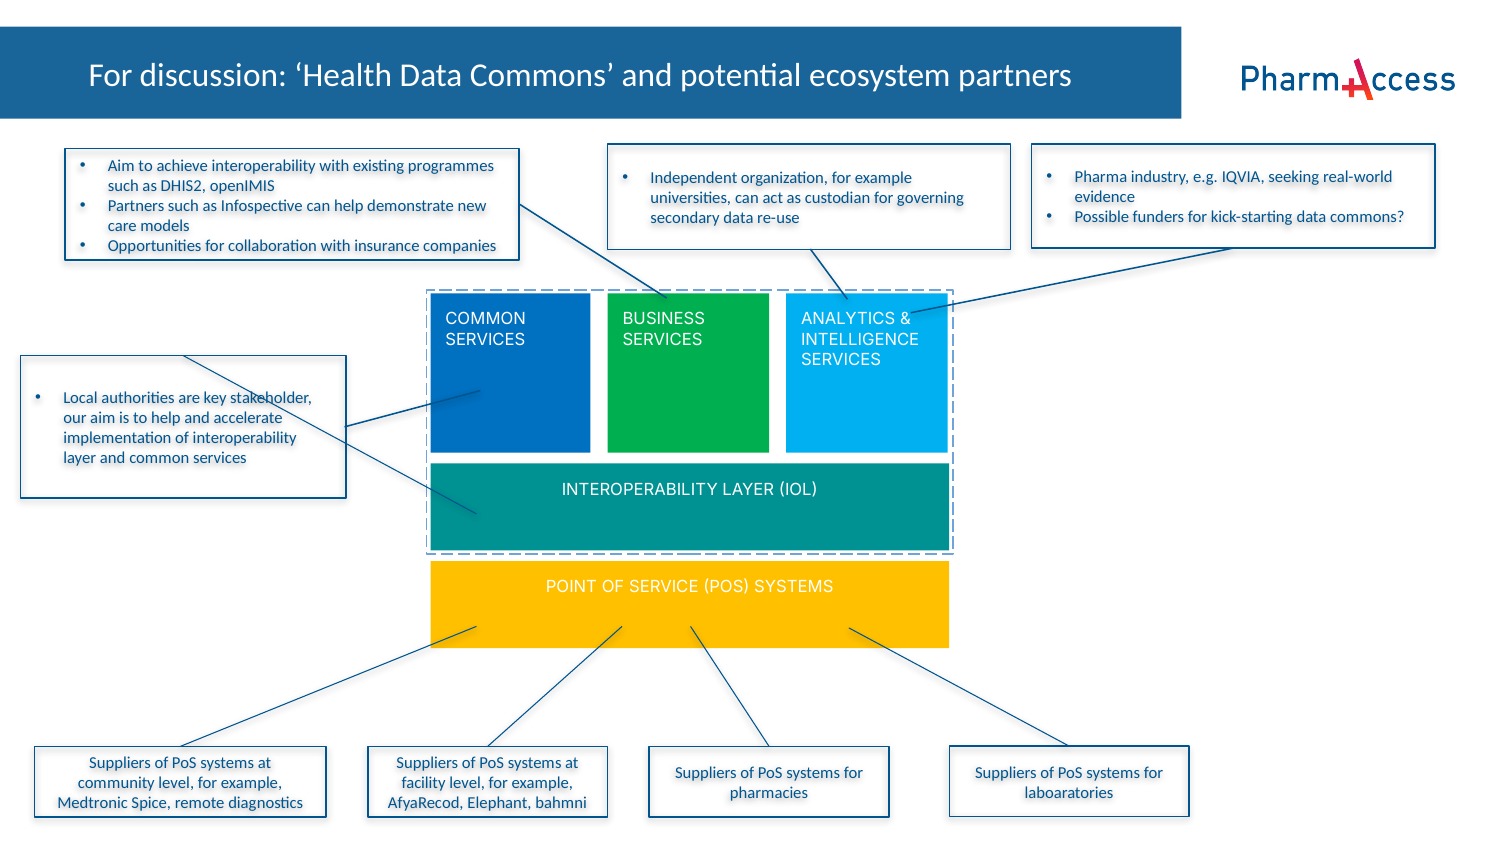

# For discussion: ‘Health Data Commons’ and potential ecosystem partners
Independent organization, for example universities, can act as custodian for governing secondary data re-use
Pharma industry, e.g. IQVIA, seeking real-world evidence
Possible funders for kick-starting data commons?
Aim to achieve interoperability with existing programmes such as DHIS2, openIMIS
Partners such as Infospective can help demonstrate new care models
Opportunities for collaboration with insurance companies

COMMON
SERVICES

BUSINESS
SERVICES

ANALYTICS & INTELLIGENCE SERVICES

INTEROPERABILITY LAYER (IOL)

POINT OF SERVICE (POS) SYSTEMS
Local authorities are key stakeholder, our aim is to help and accelerate implementation of interoperability layer and common services
Suppliers of PoS systems for laboaratories
Suppliers of PoS systems at community level, for example, Medtronic Spice, remote diagnostics
Suppliers of PoS systems at facility level, for example, AfyaRecod, Elephant, bahmni
Suppliers of PoS systems for pharmacies